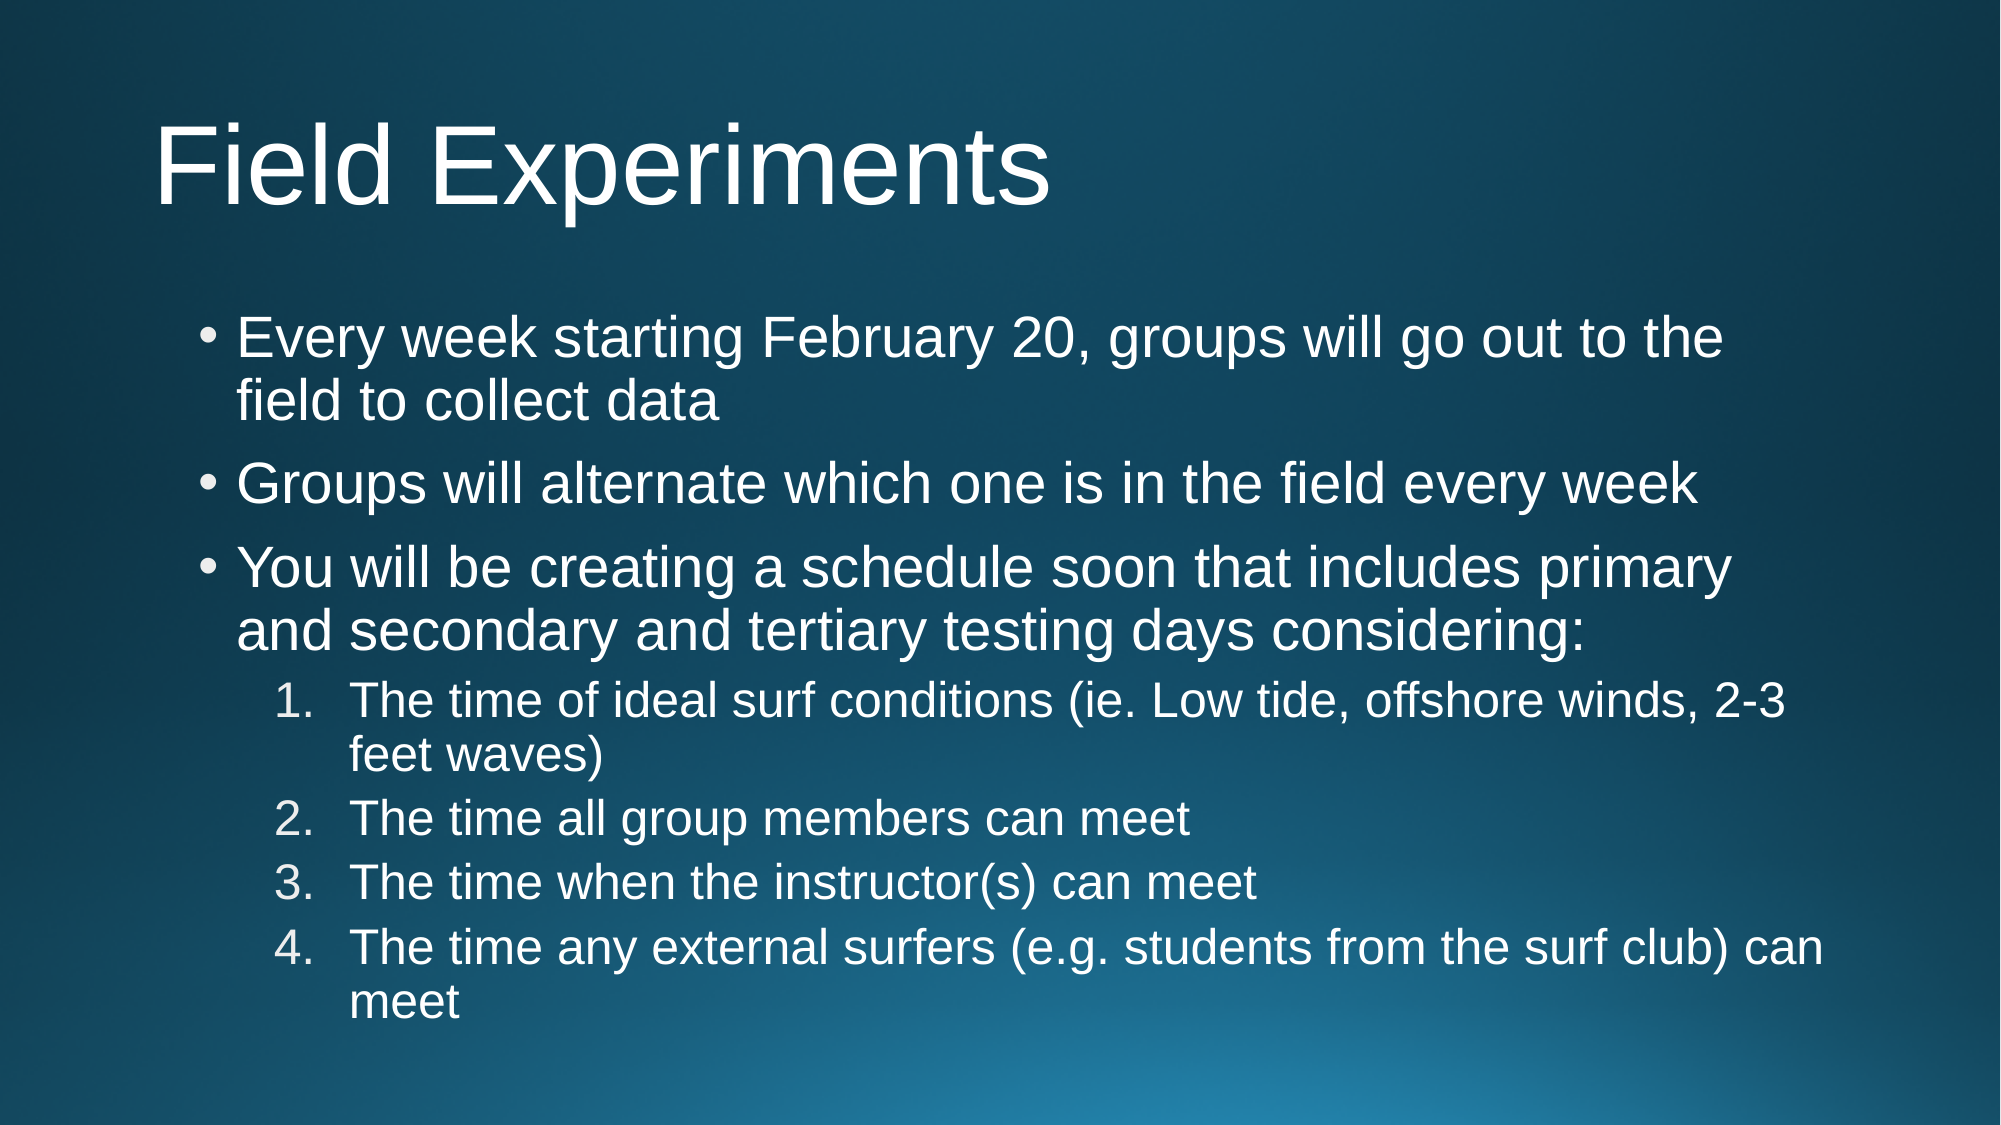

# Field Experiments
Every week starting February 20, groups will go out to the field to collect data
Groups will alternate which one is in the field every week
You will be creating a schedule soon that includes primary and secondary and tertiary testing days considering:
The time of ideal surf conditions (ie. Low tide, offshore winds, 2-3 feet waves)
The time all group members can meet
The time when the instructor(s) can meet
The time any external surfers (e.g. students from the surf club) can meet